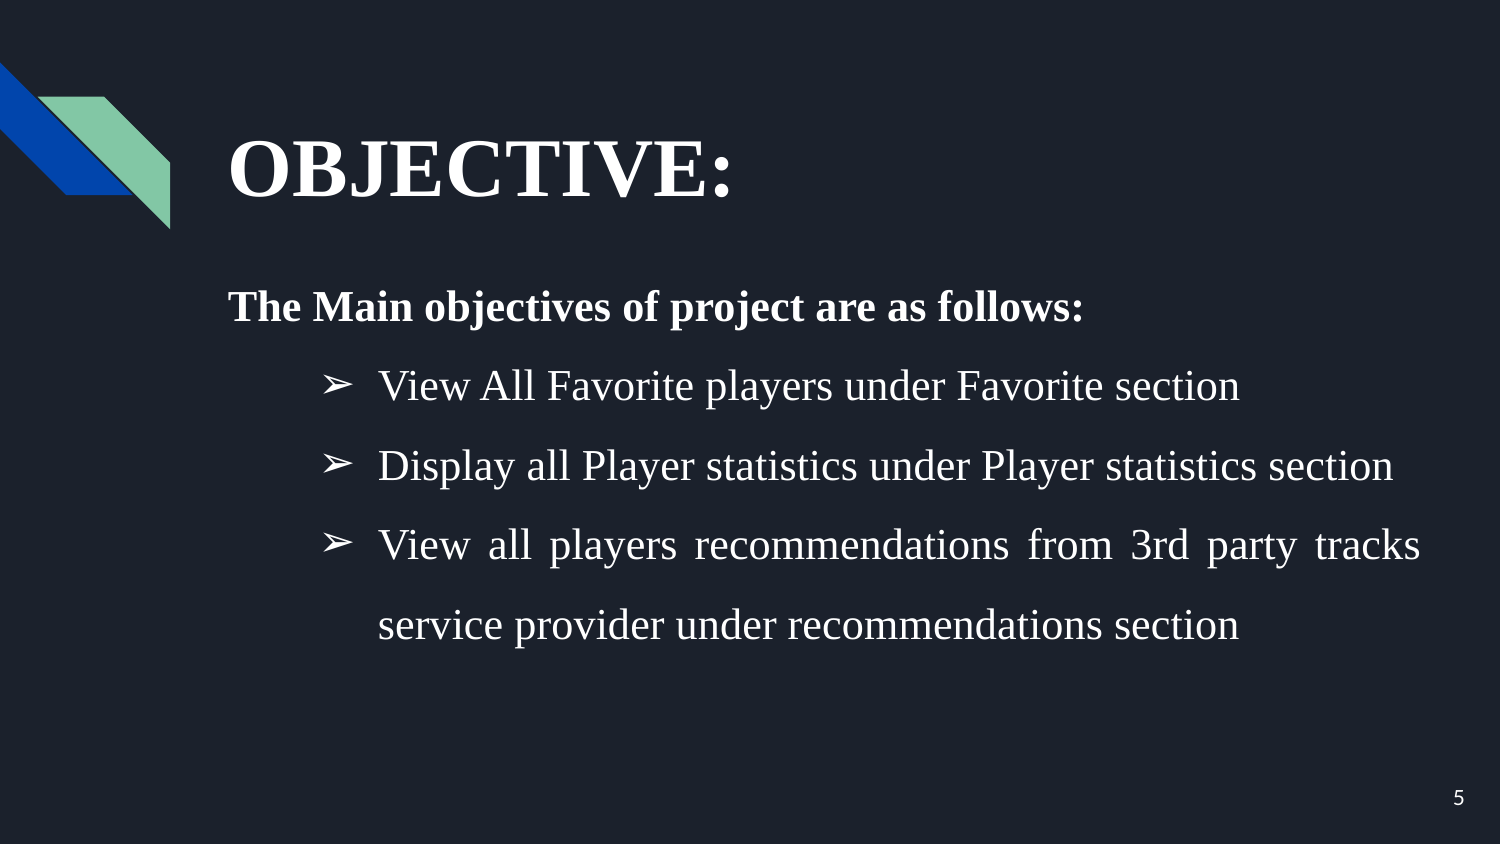

# OBJECTIVE:
The Main objectives of project are as follows:
View All Favorite players under Favorite section
Display all Player statistics under Player statistics section
View all players recommendations from 3rd party tracks service provider under recommendations section

5